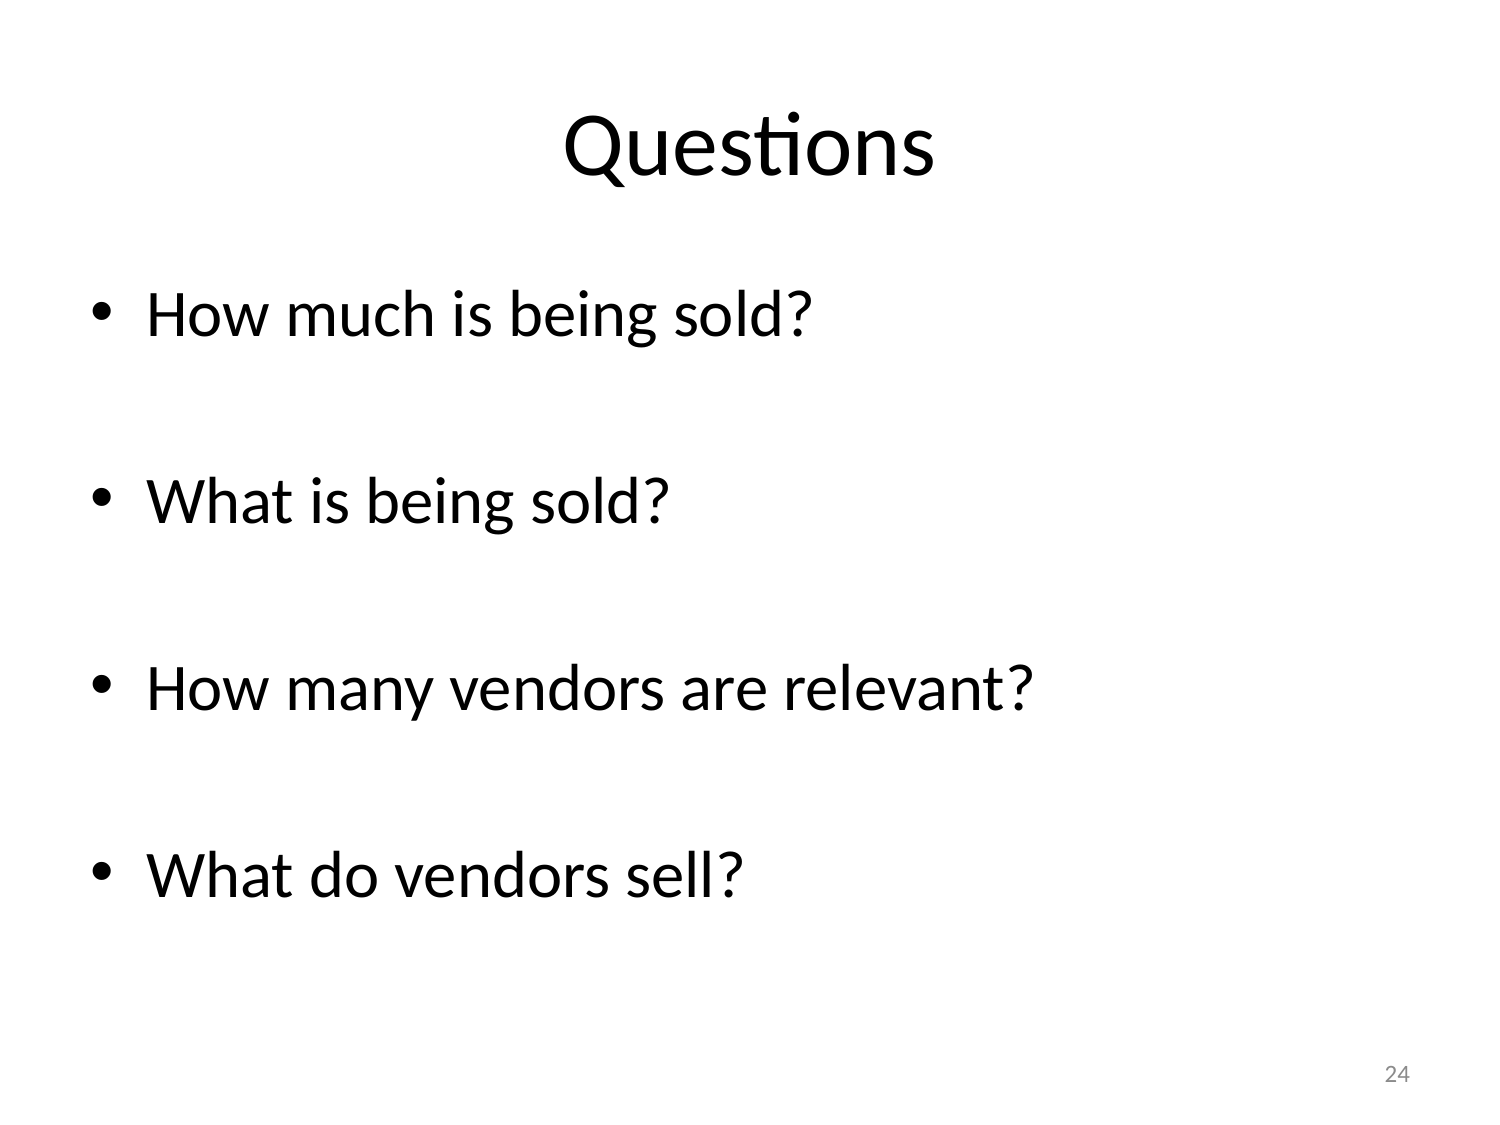

# Questions
How much is being sold?

What is being sold?

How many vendors are relevant?

What do vendors sell?
24